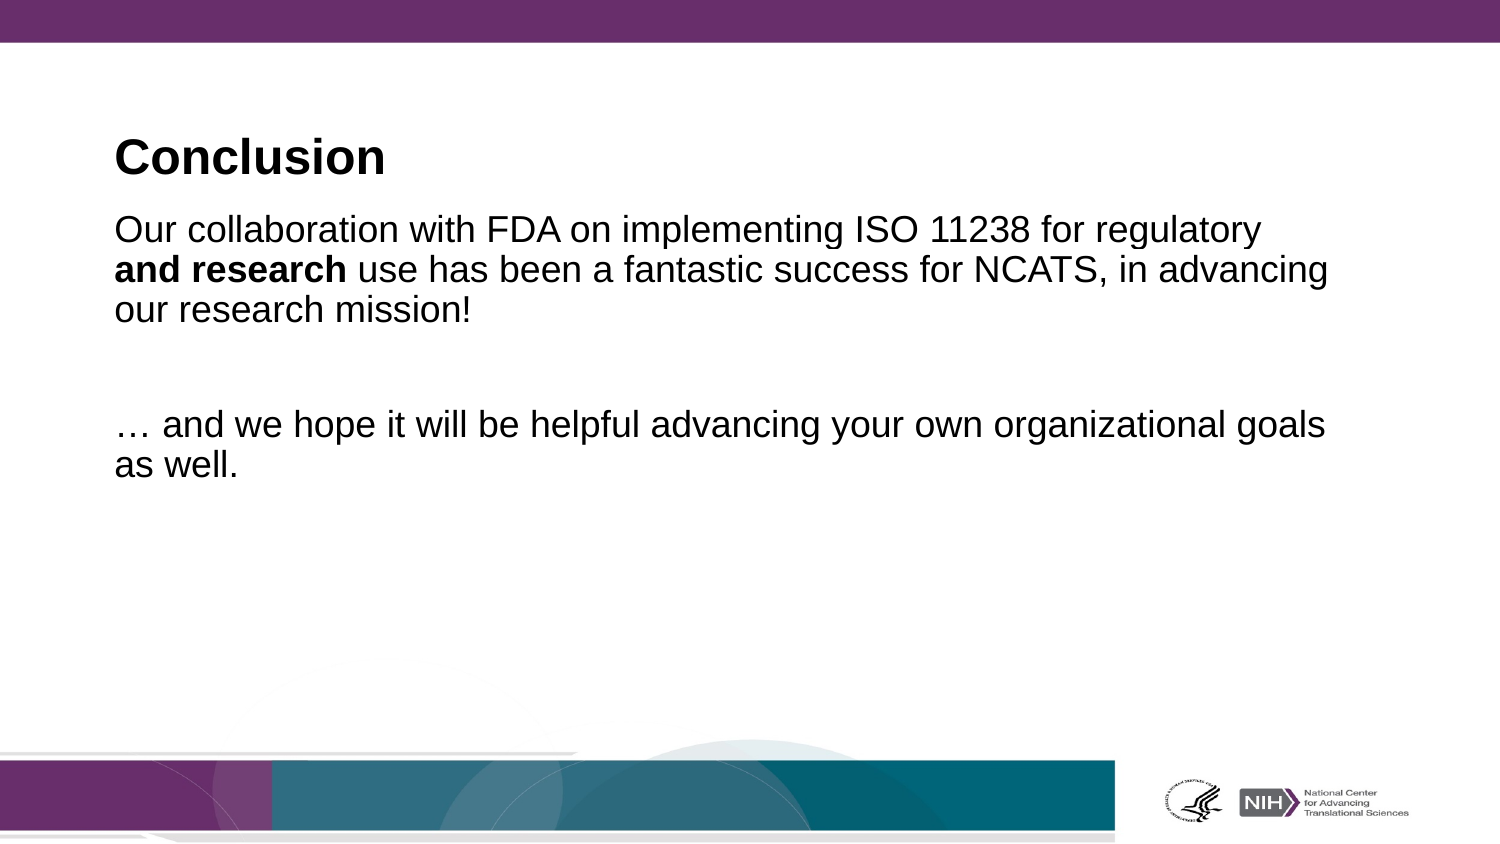

# Conclusion
Our collaboration with FDA on implementing ISO 11238 for regulatory
and research use has been a fantastic success for NCATS, in advancing our research mission!

… and we hope it will be helpful advancing your own organizational goals as well.